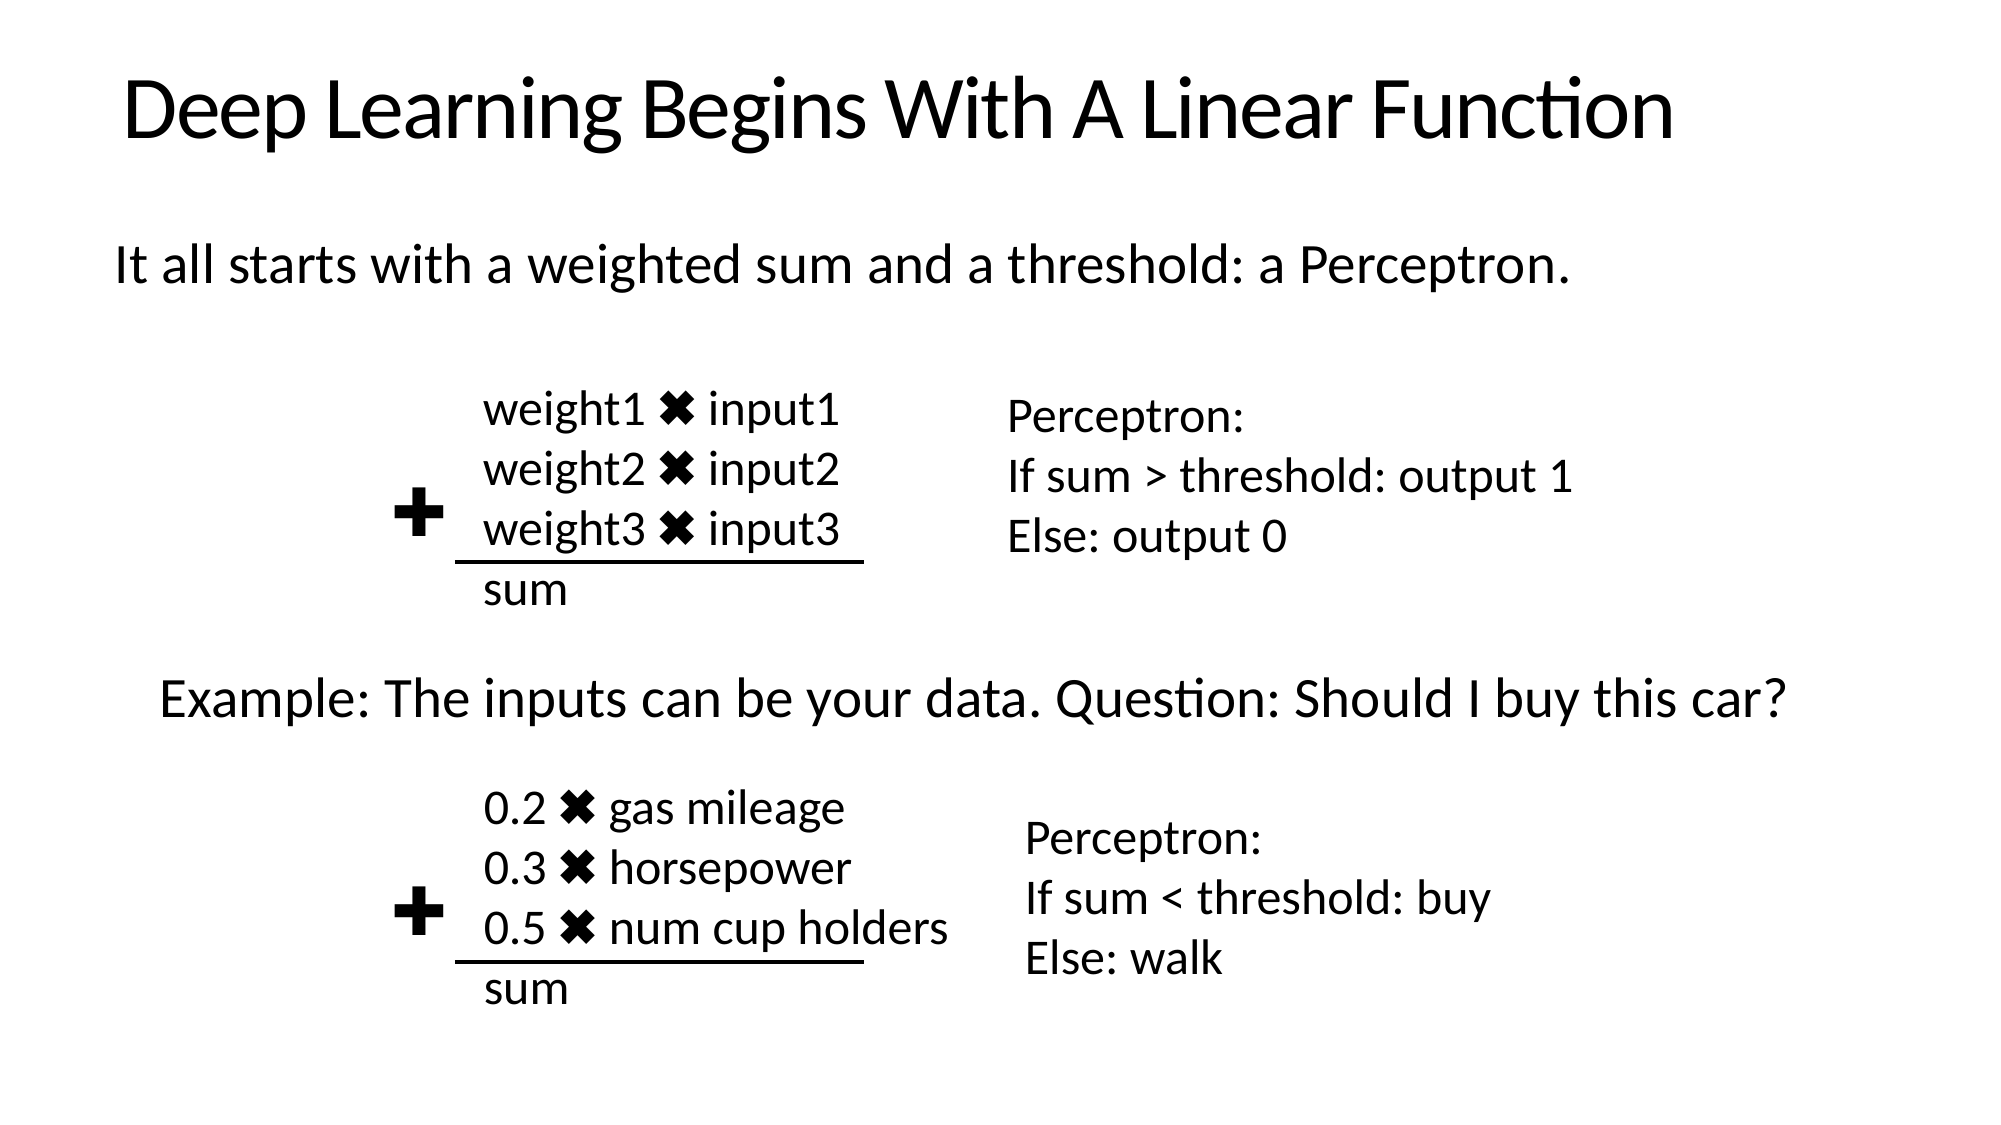

Deep Learning Begins With A Linear Function
It all starts with a weighted sum and a threshold: a Perceptron.
weight1 ✖ input1
weight2 ✖ input2
weight3 ✖ input3
sum
✚
Perceptron:
If sum > threshold: output 1
Else: output 0
Example: The inputs can be your data. Question: Should I buy this car?
0.2 ✖ gas mileage
0.3 ✖ horsepower
0.5 ✖ num cup holders
sum
✚
Perceptron:
If sum < threshold: buy
Else: walk